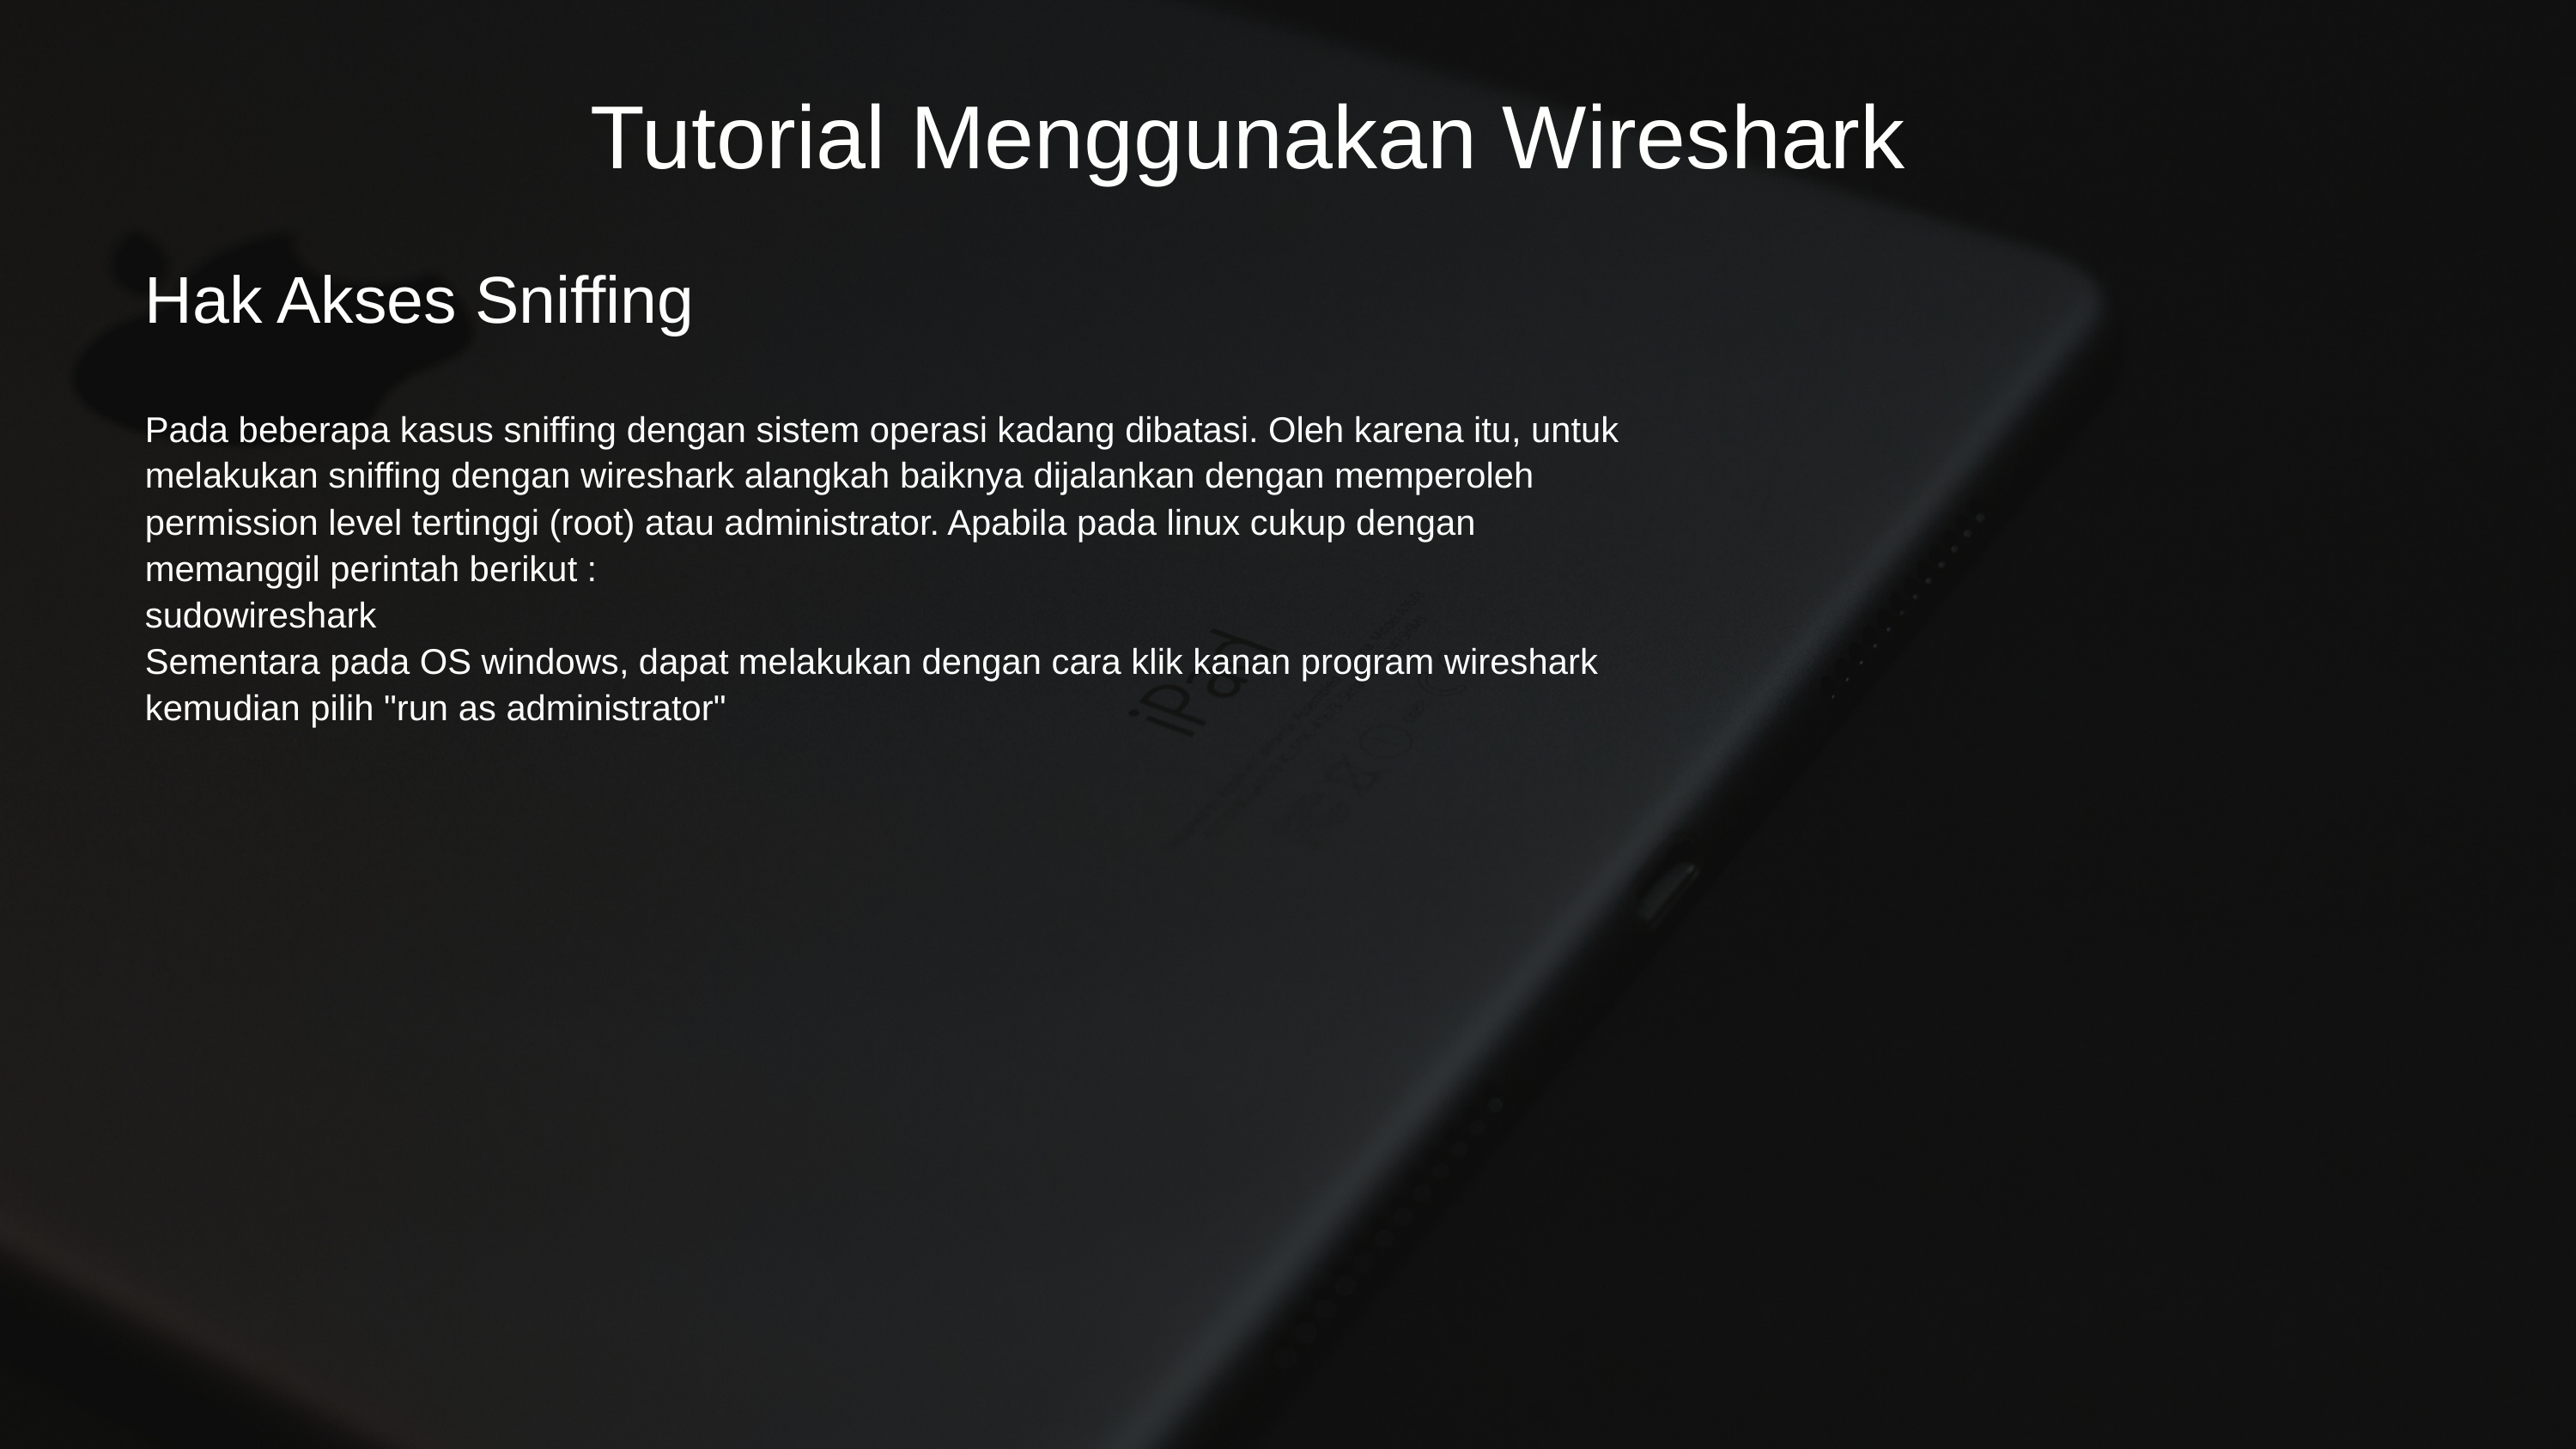

Tutorial Menggunakan Wireshark

Hak Akses Sniffing

Pada beberapa kasus sniffing dengan sistem operasi kadang dibatasi. Oleh karena itu, untuk melakukan sniffing dengan wireshark alangkah baiknya dijalankan dengan memperoleh permission level tertinggi (root) atau administrator. Apabila pada linux cukup dengan memanggil perintah berikut :
sudowireshark
Sementara pada OS windows, dapat melakukan dengan cara klik kanan program wireshark kemudian pilih "run as administrator"